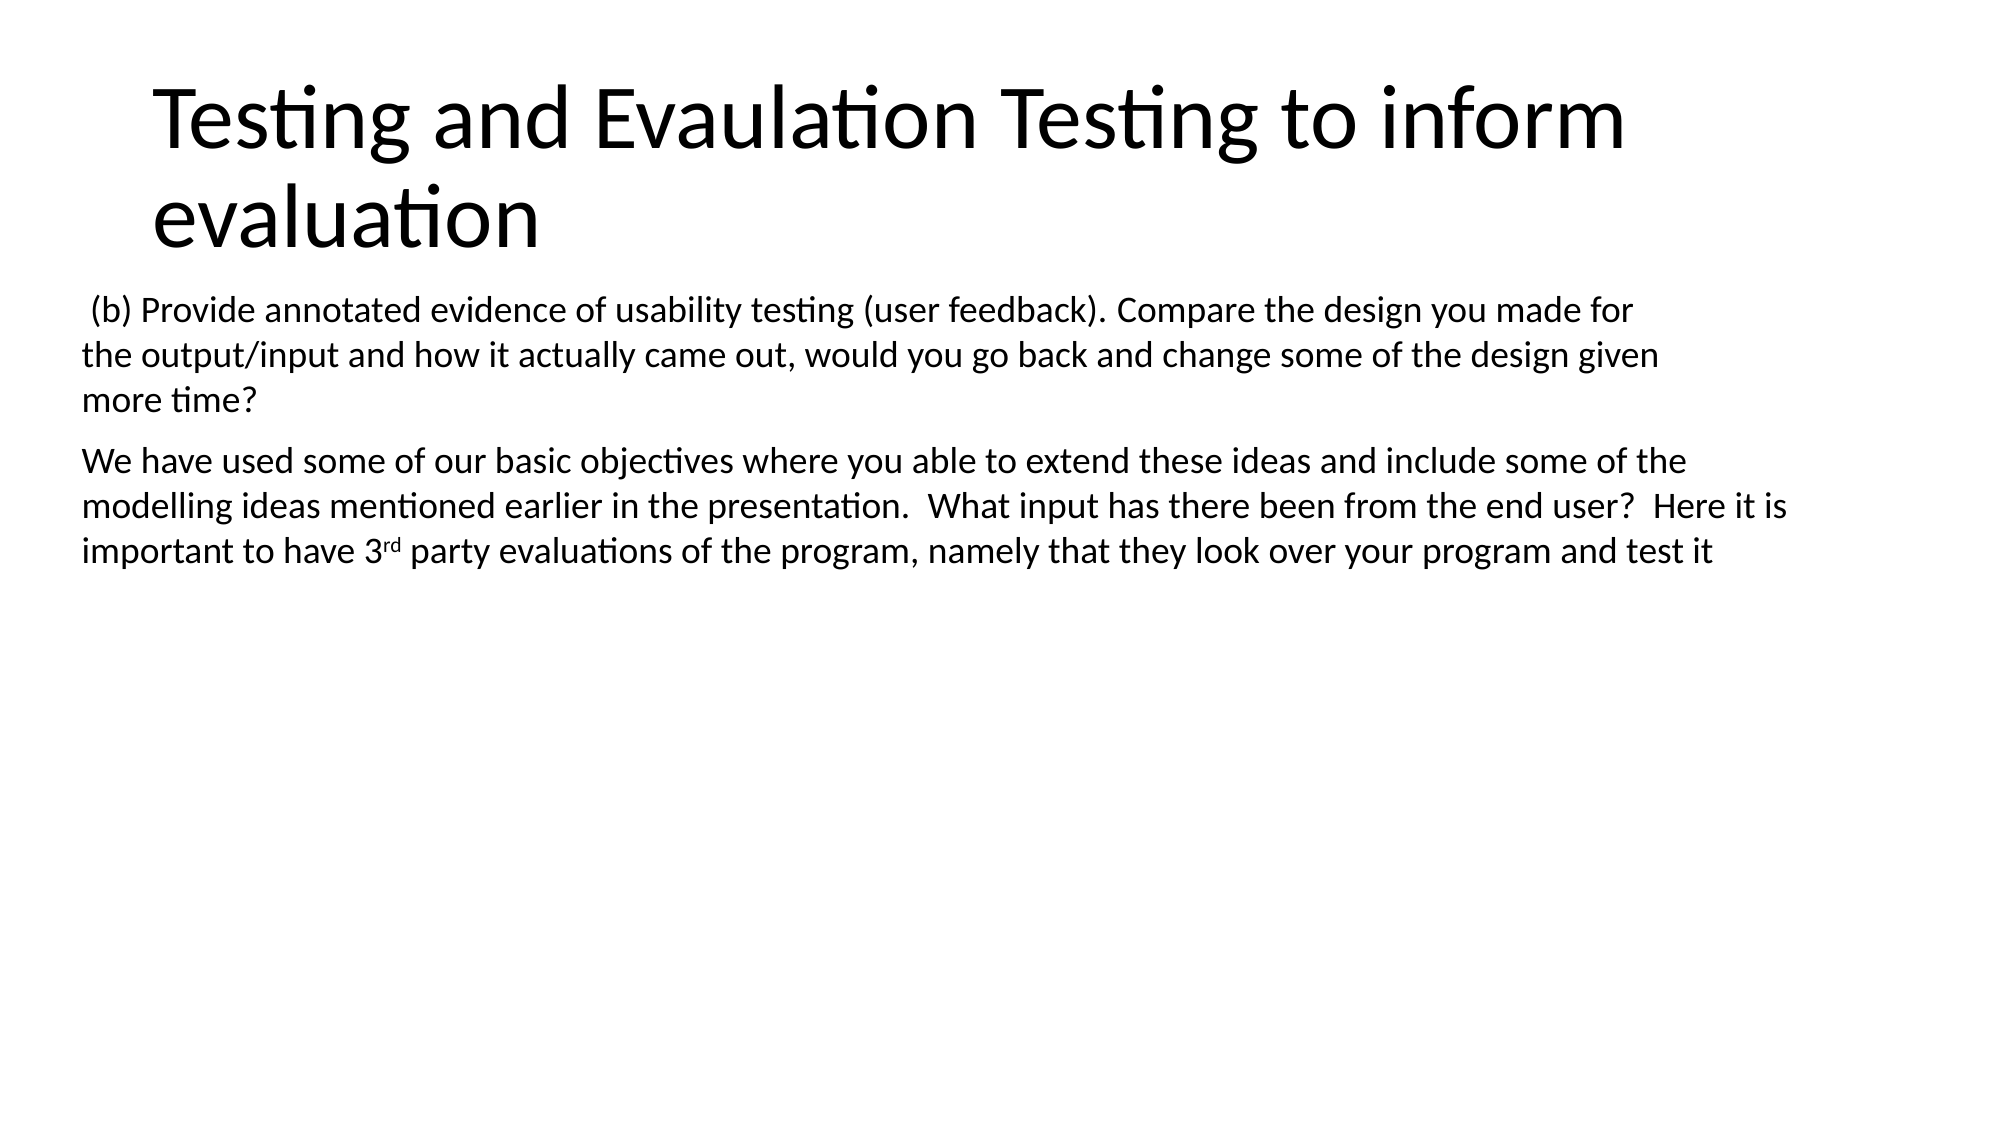

# Testing and Evaulation Testing to inform evaluation
 (b) Provide annotated evidence of usability testing (user feedback). Compare the design you made for the output/input and how it actually came out, would you go back and change some of the design given more time?
We have used some of our basic objectives where you able to extend these ideas and include some of the modelling ideas mentioned earlier in the presentation.  What input has there been from the end user?  Here it is important to have 3rd party evaluations of the program, namely that they look over your program and test it